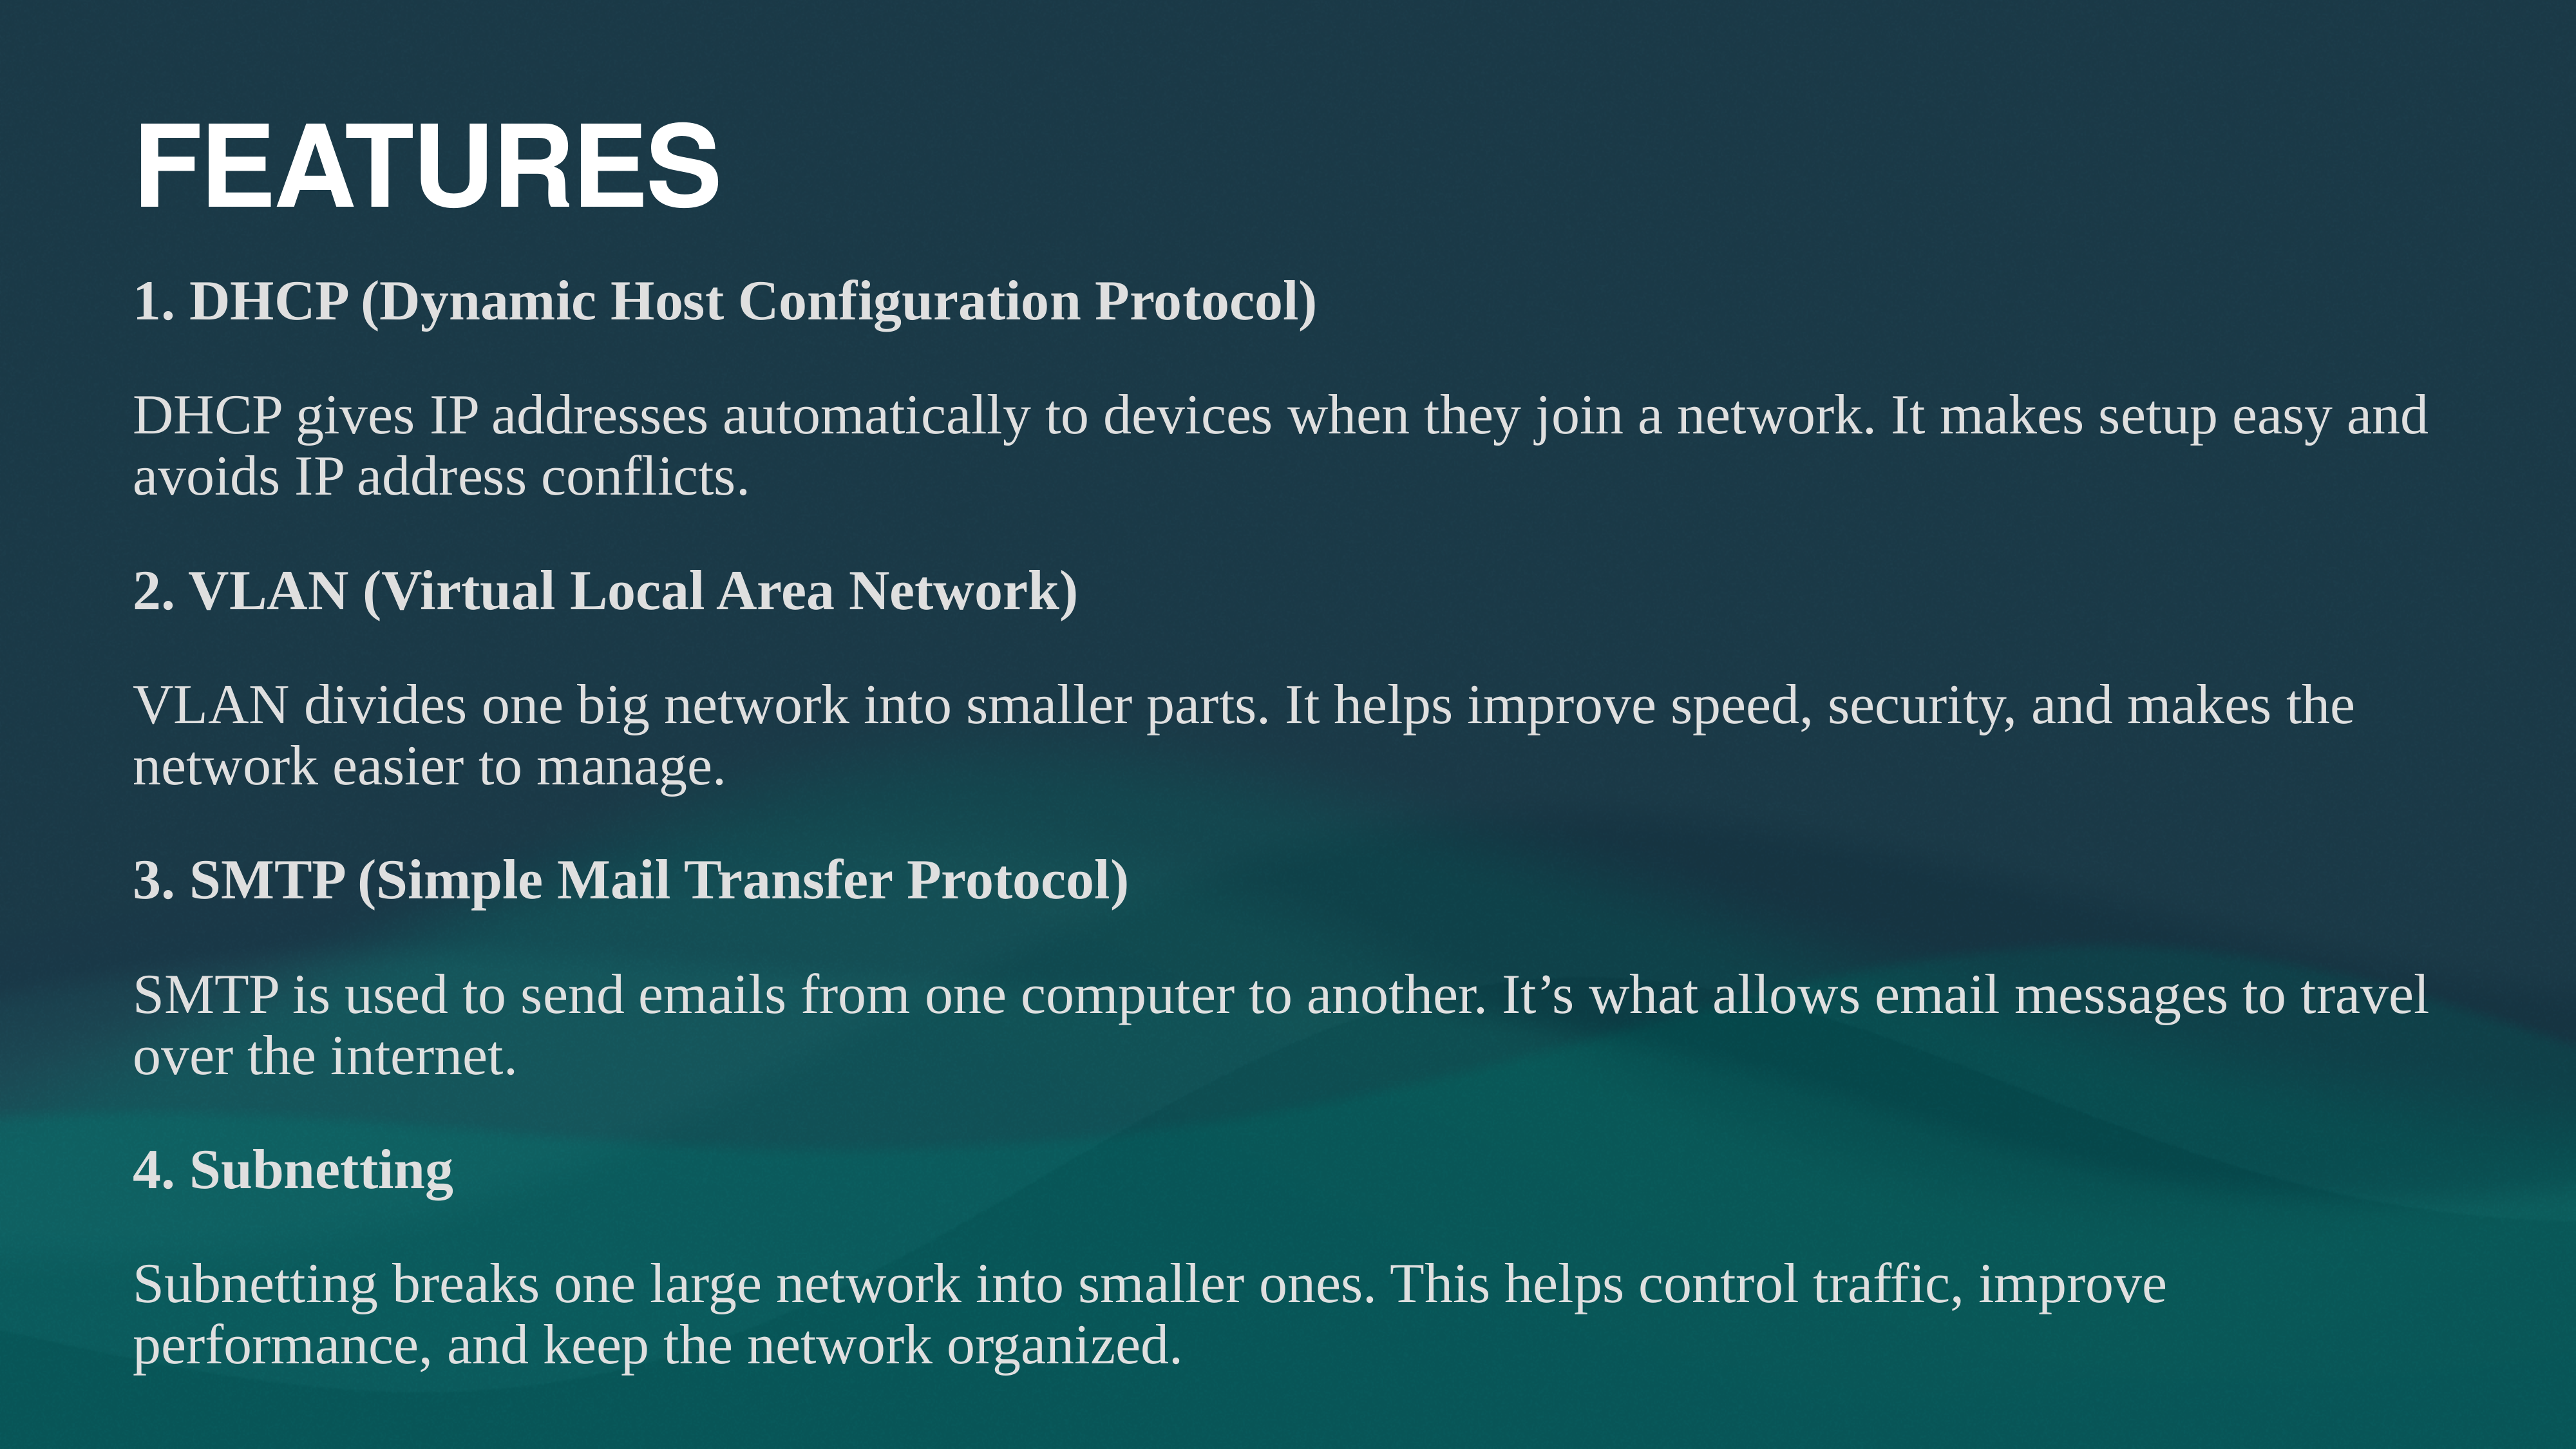

# FEATURES
1. DHCP (Dynamic Host Configuration Protocol)
DHCP gives IP addresses automatically to devices when they join a network. It makes setup easy and avoids IP address conflicts.
2. VLAN (Virtual Local Area Network)
VLAN divides one big network into smaller parts. It helps improve speed, security, and makes the network easier to manage.
3. SMTP (Simple Mail Transfer Protocol)
SMTP is used to send emails from one computer to another. It’s what allows email messages to travel over the internet.
4. Subnetting
Subnetting breaks one large network into smaller ones. This helps control traffic, improve performance, and keep the network organized.